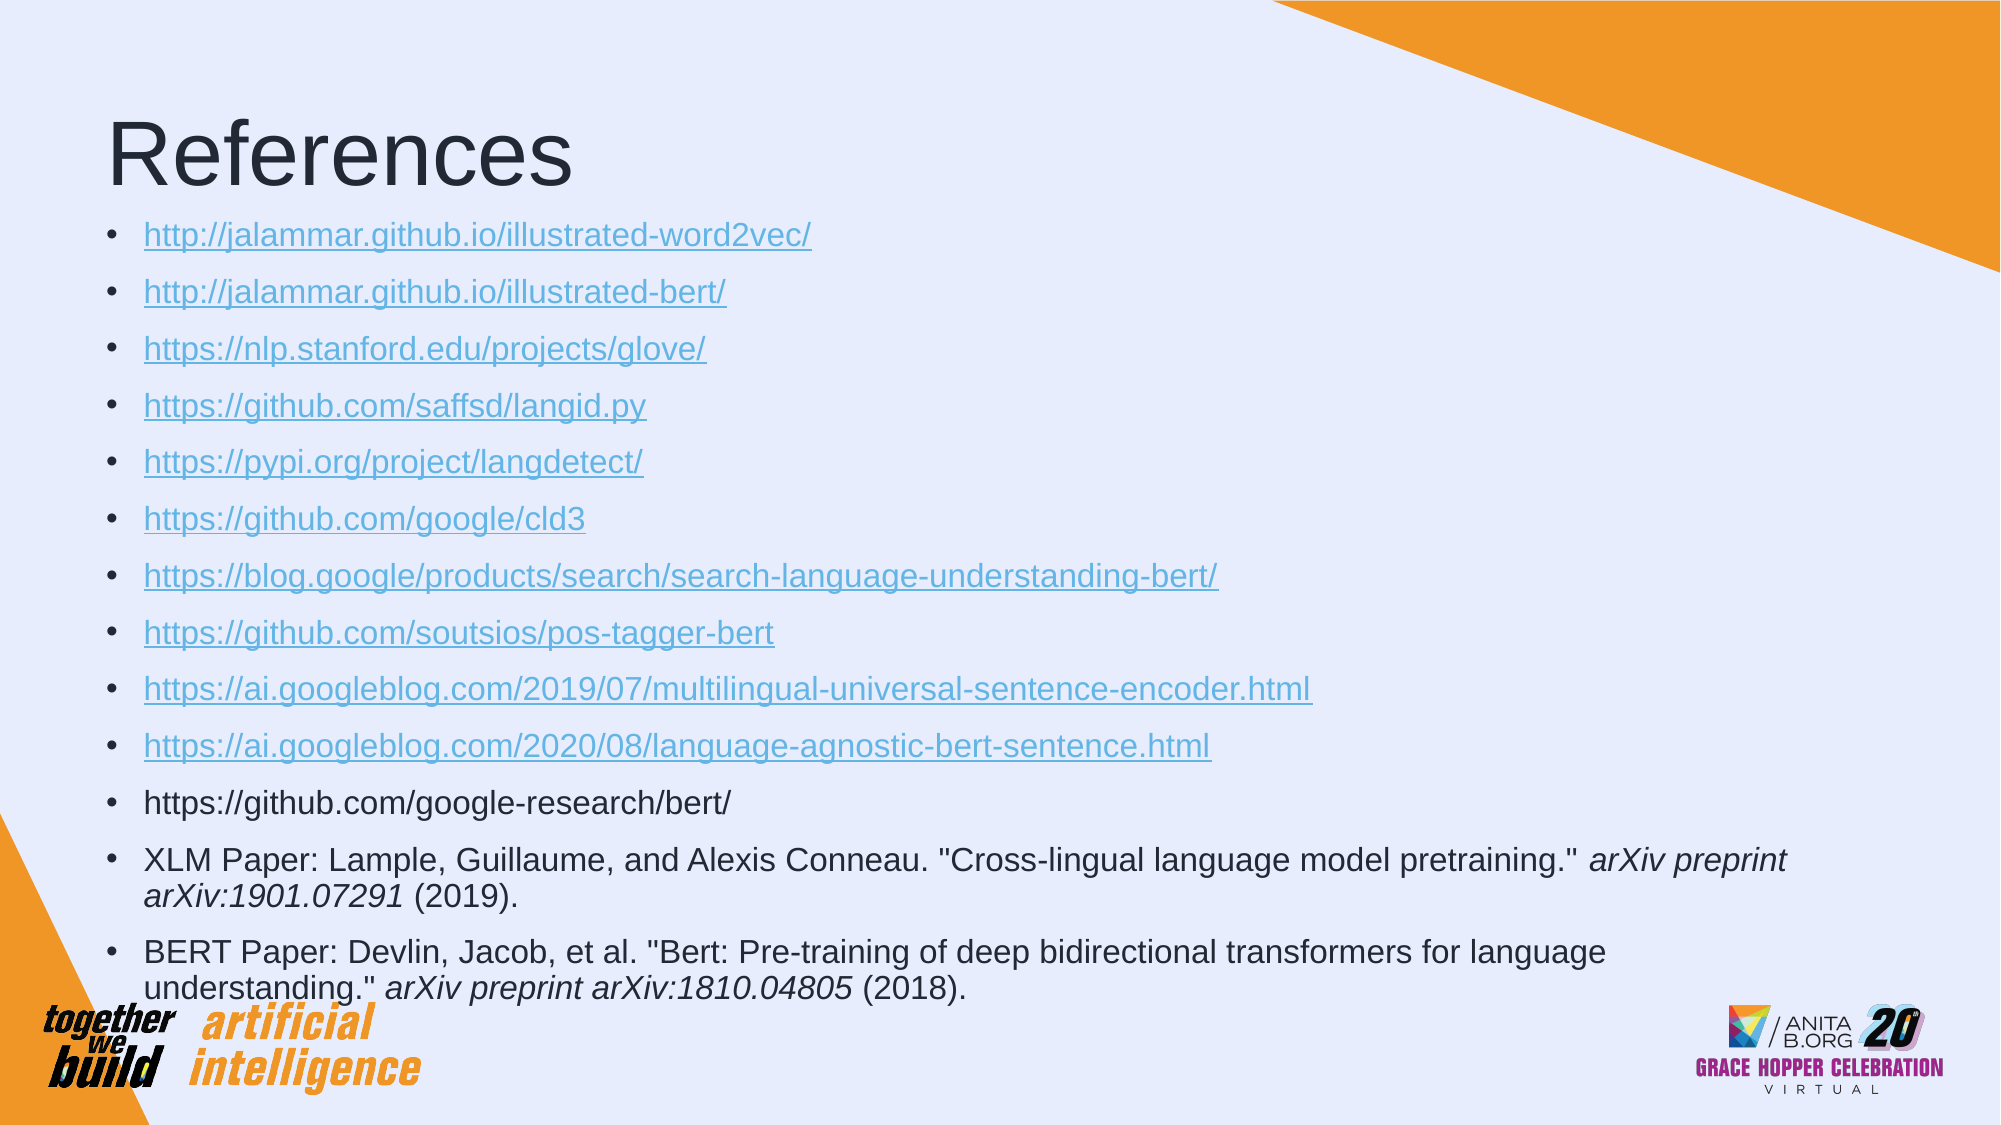

# References
http://jalammar.github.io/illustrated-word2vec/
http://jalammar.github.io/illustrated-bert/
https://nlp.stanford.edu/projects/glove/
https://github.com/saffsd/langid.py
https://pypi.org/project/langdetect/
https://github.com/google/cld3
https://blog.google/products/search/search-language-understanding-bert/
https://github.com/soutsios/pos-tagger-bert
https://ai.googleblog.com/2019/07/multilingual-universal-sentence-encoder.html
https://ai.googleblog.com/2020/08/language-agnostic-bert-sentence.html
https://github.com/google-research/bert/
XLM Paper: Lample, Guillaume, and Alexis Conneau. "Cross-lingual language model pretraining." arXiv preprint arXiv:1901.07291 (2019).
BERT Paper: Devlin, Jacob, et al. "Bert: Pre-training of deep bidirectional transformers for language understanding." arXiv preprint arXiv:1810.04805 (2018).